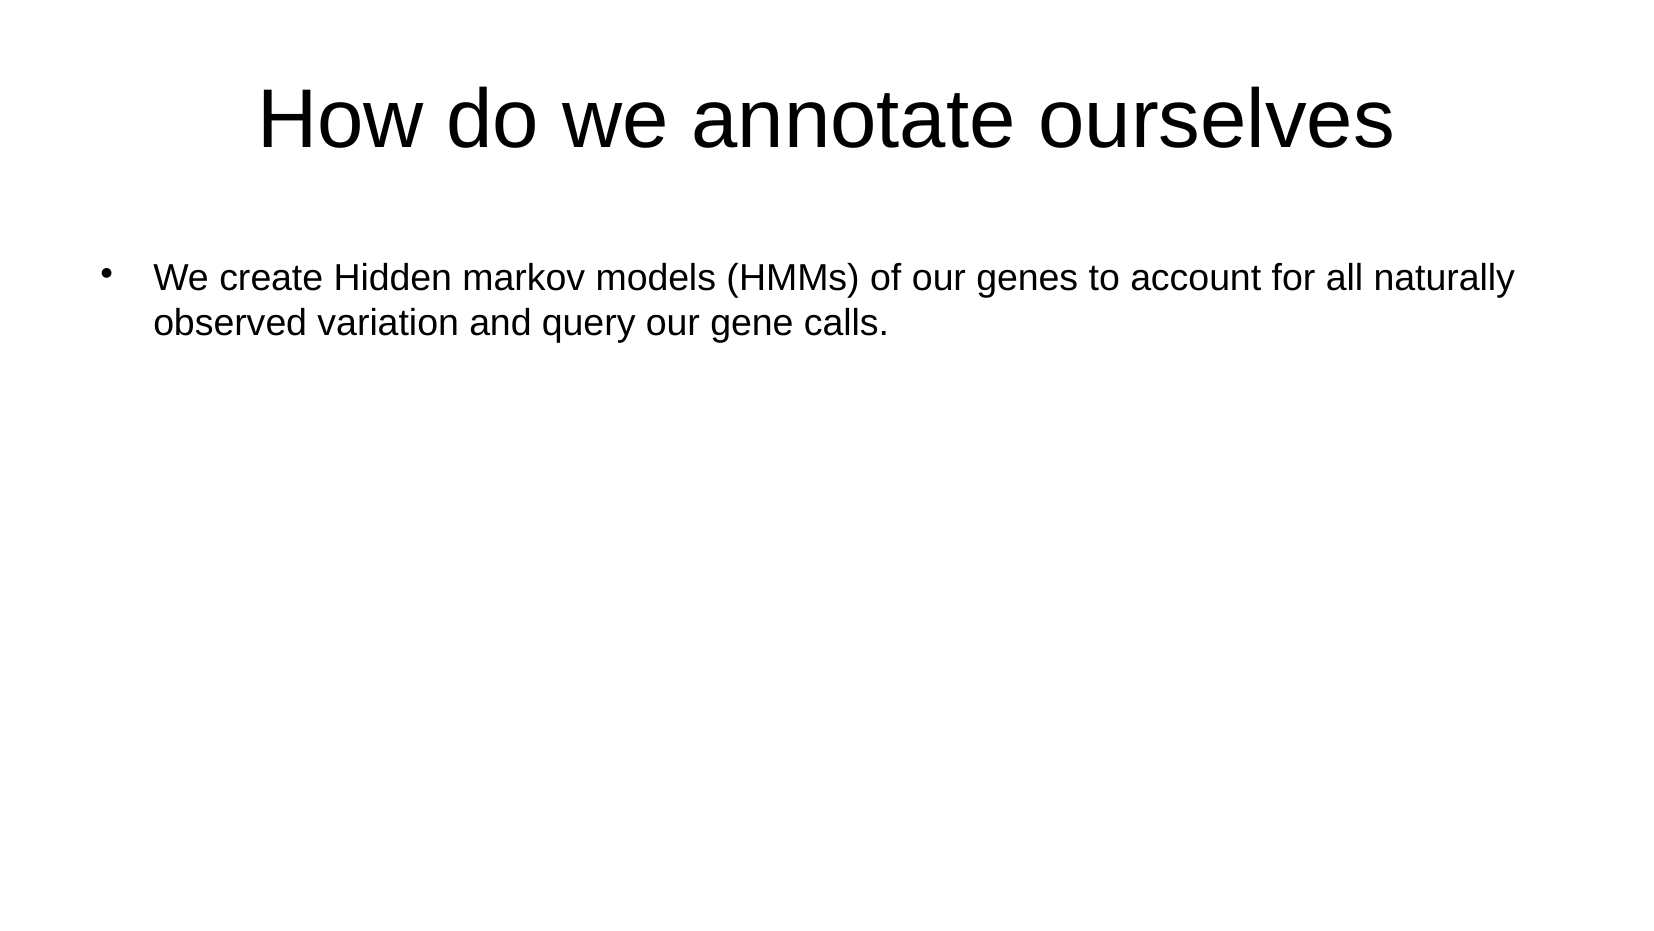

How do we annotate ourselves
We create Hidden markov models (HMMs) of our genes to account for all naturally observed variation and query our gene calls.